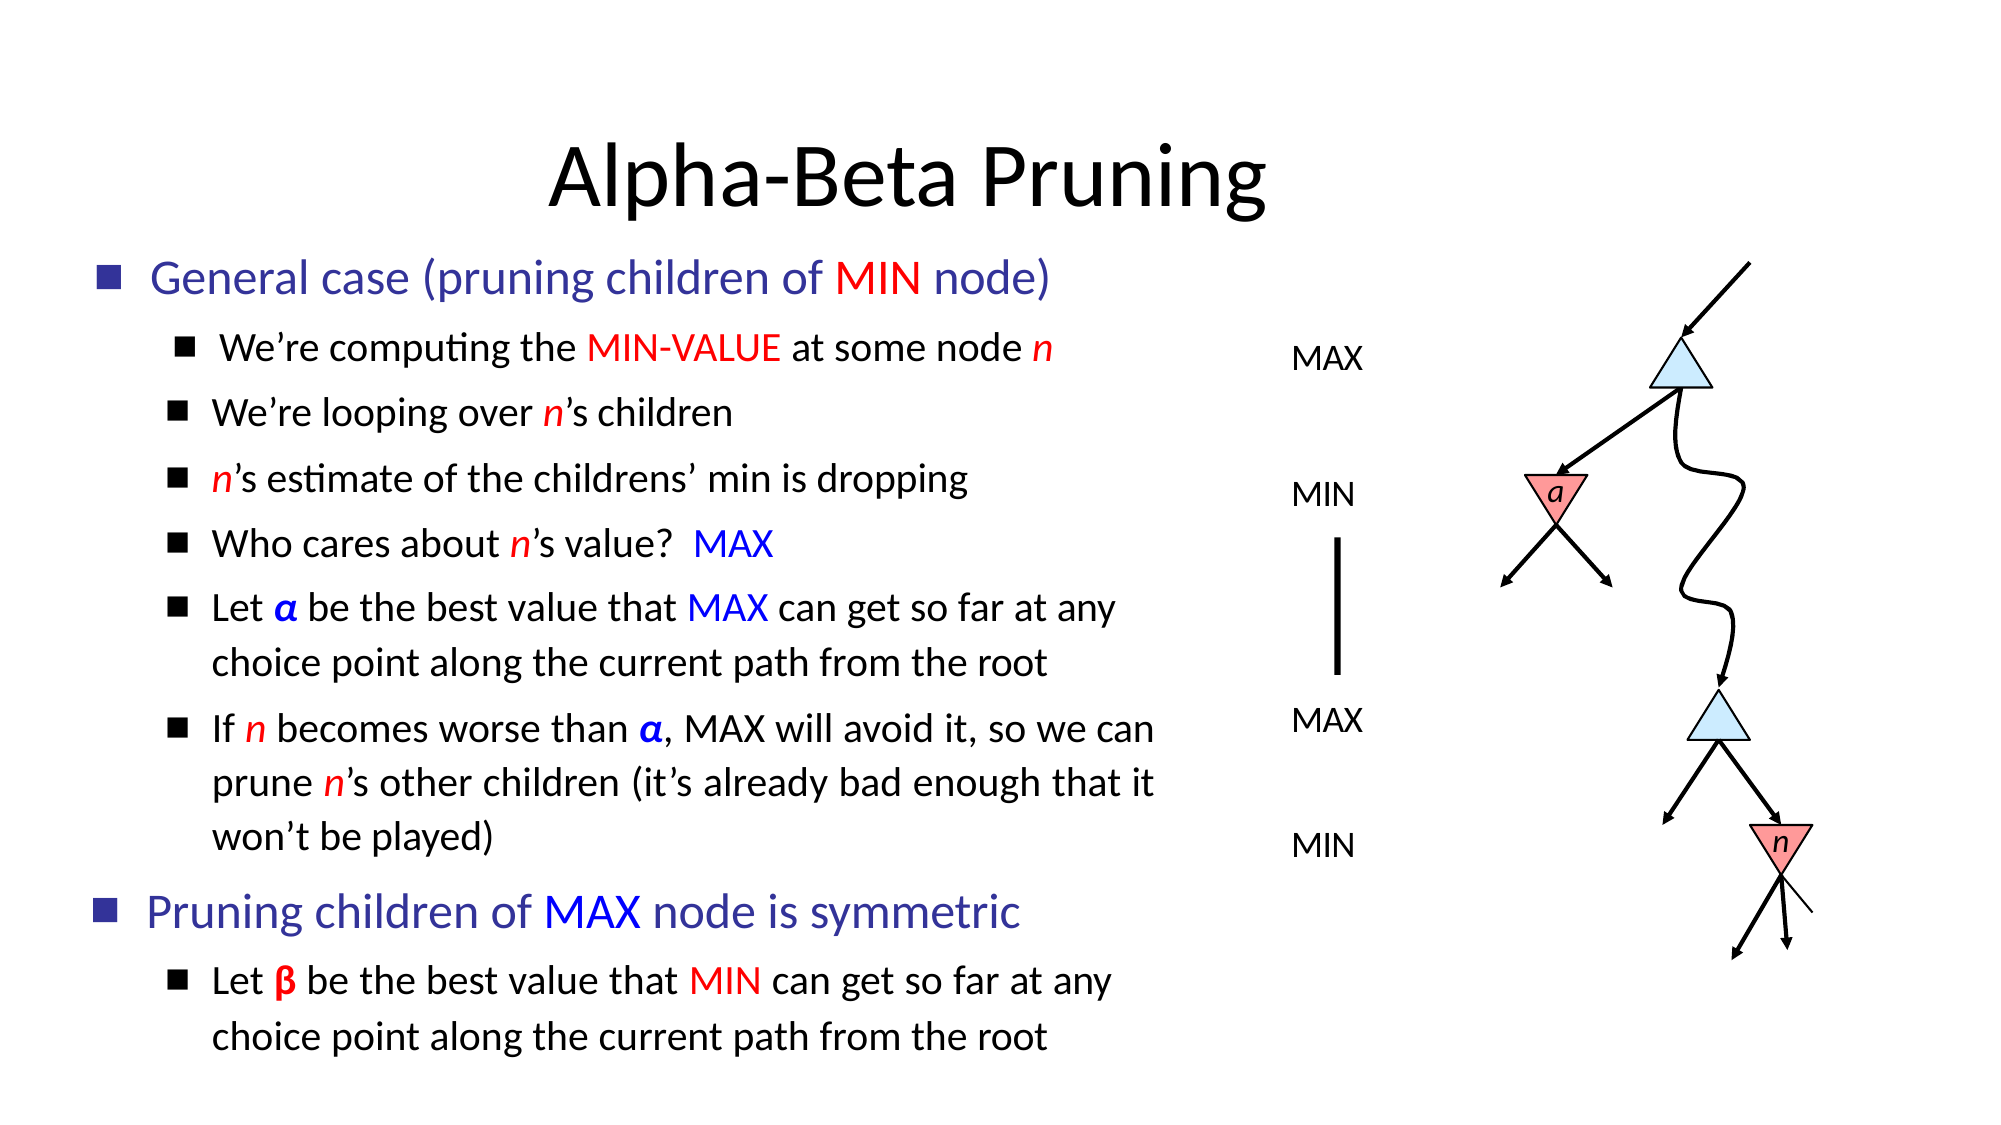

# Alpha-Beta Pruning
General case (pruning children of MIN node)
We’re computing the MIN-VALUE at some node n
We’re looping over n’s children
n’s estimate of the childrens’ min is dropping
Who cares about n’s value? MAX
Let α be the best value that MAX can get so far at any choice point along the current path from the root
If n becomes worse than α, MAX will avoid it, so we can prune n’s other children (it’s already bad enough that it won’t be played)
Pruning children of MAX node is symmetric
Let β be the best value that MIN can get so far at any choice point along the current path from the root

MAX

MIN
a

MAX
n
MIN